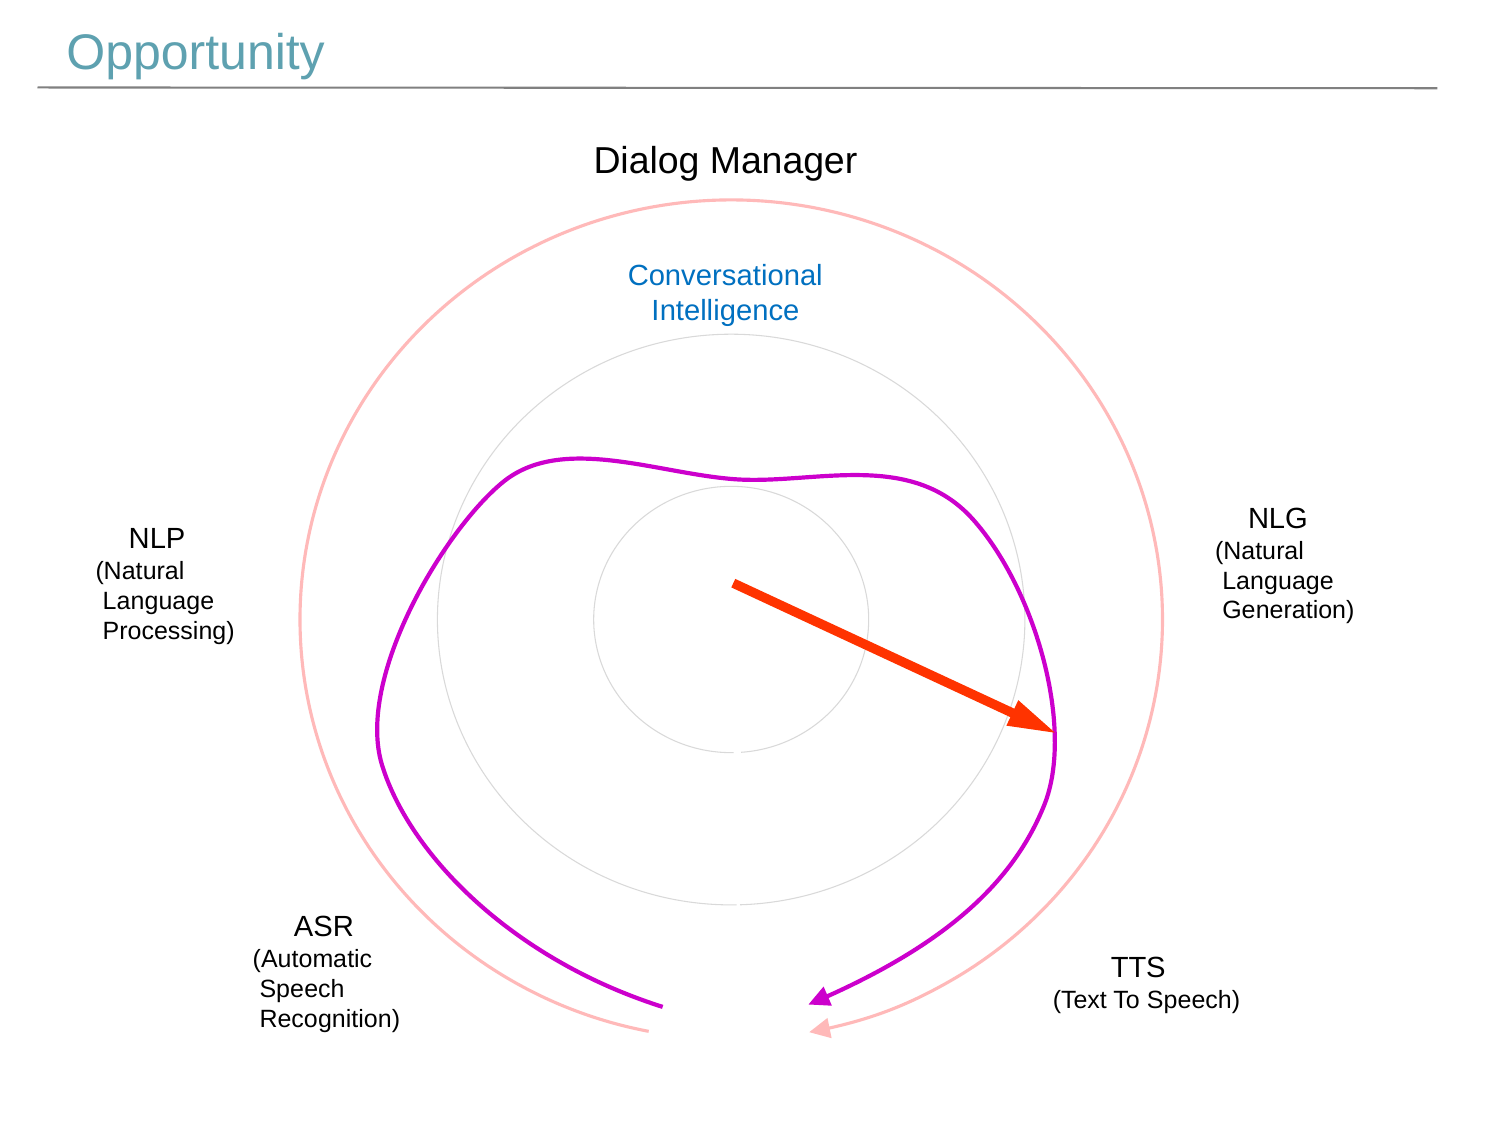

Opportunity
Dialog Manager

Conversational
Intelligence

    NLG
(Natural
 Language
 Generation)
    NLP
(Natural
 Language
 Processing)
     ASR
(Automatic
 Speech
 Recognition)
       TTS
(Text To Speech)